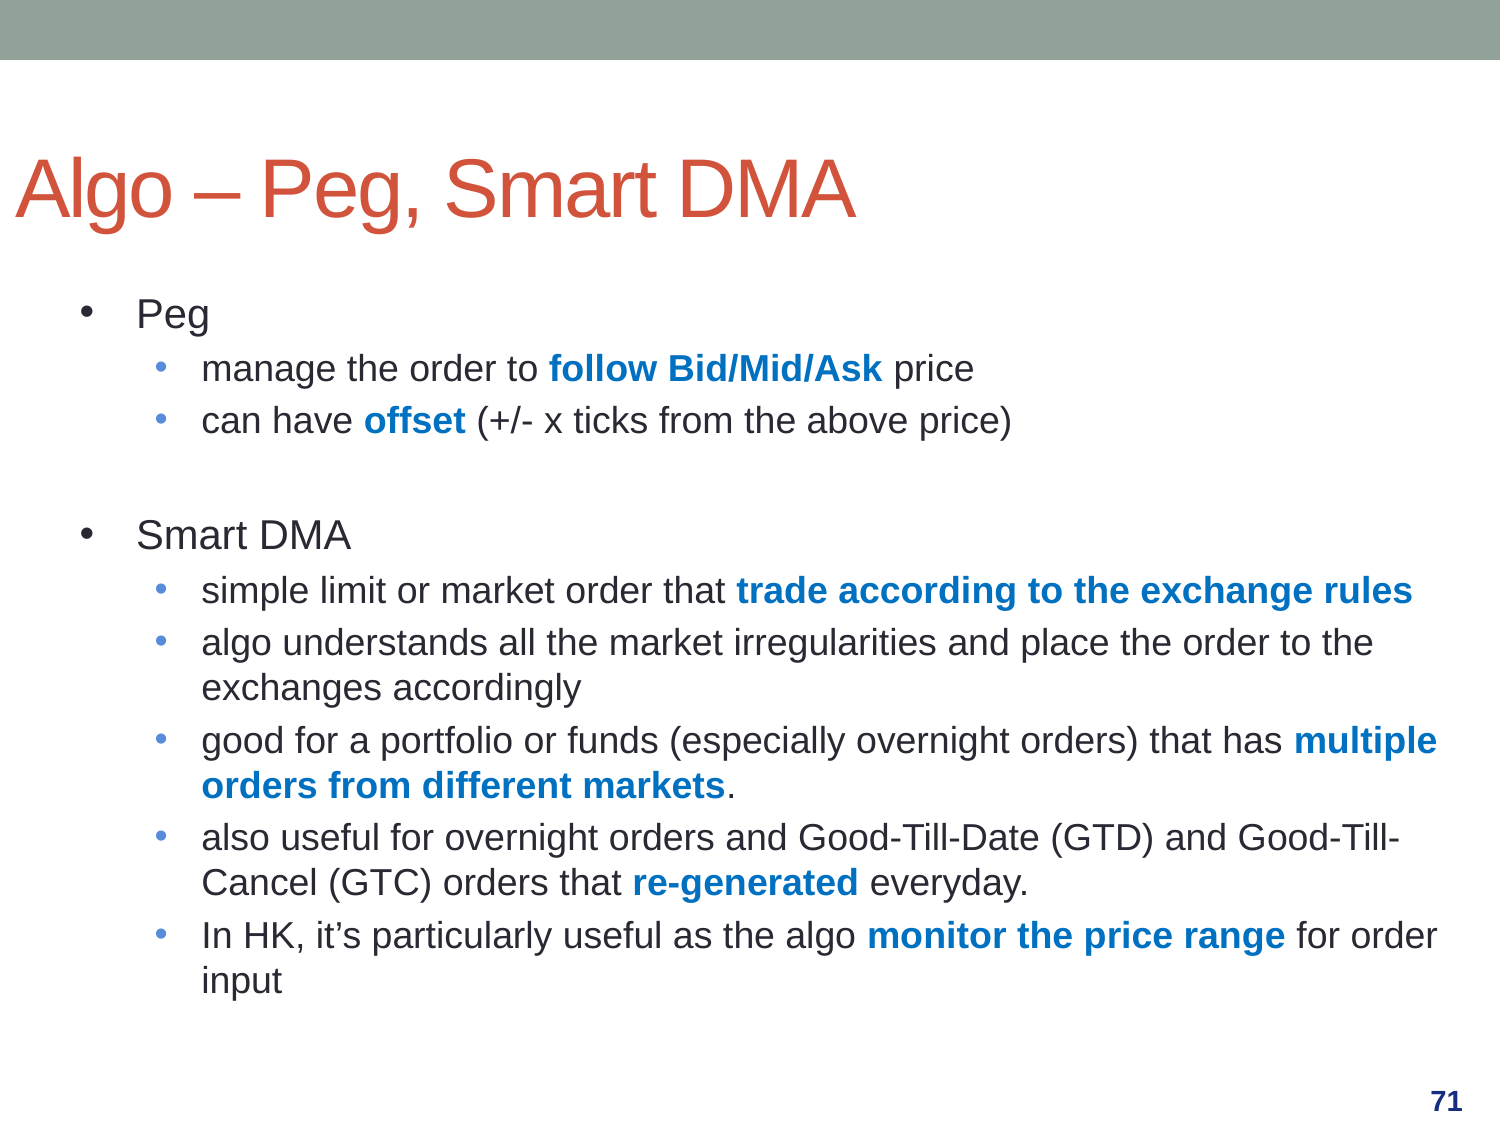

Algo – Peg, Smart DMA
Peg
manage the order to follow Bid/Mid/Ask price
can have offset (+/- x ticks from the above price)

Smart DMA
simple limit or market order that trade according to the exchange rules
algo understands all the market irregularities and place the order to the exchanges accordingly
good for a portfolio or funds (especially overnight orders) that has multiple orders from different markets.
also useful for overnight orders and Good-Till-Date (GTD) and Good-Till-Cancel (GTC) orders that re-generated everyday.
In HK, it’s particularly useful as the algo monitor the price range for order input
71